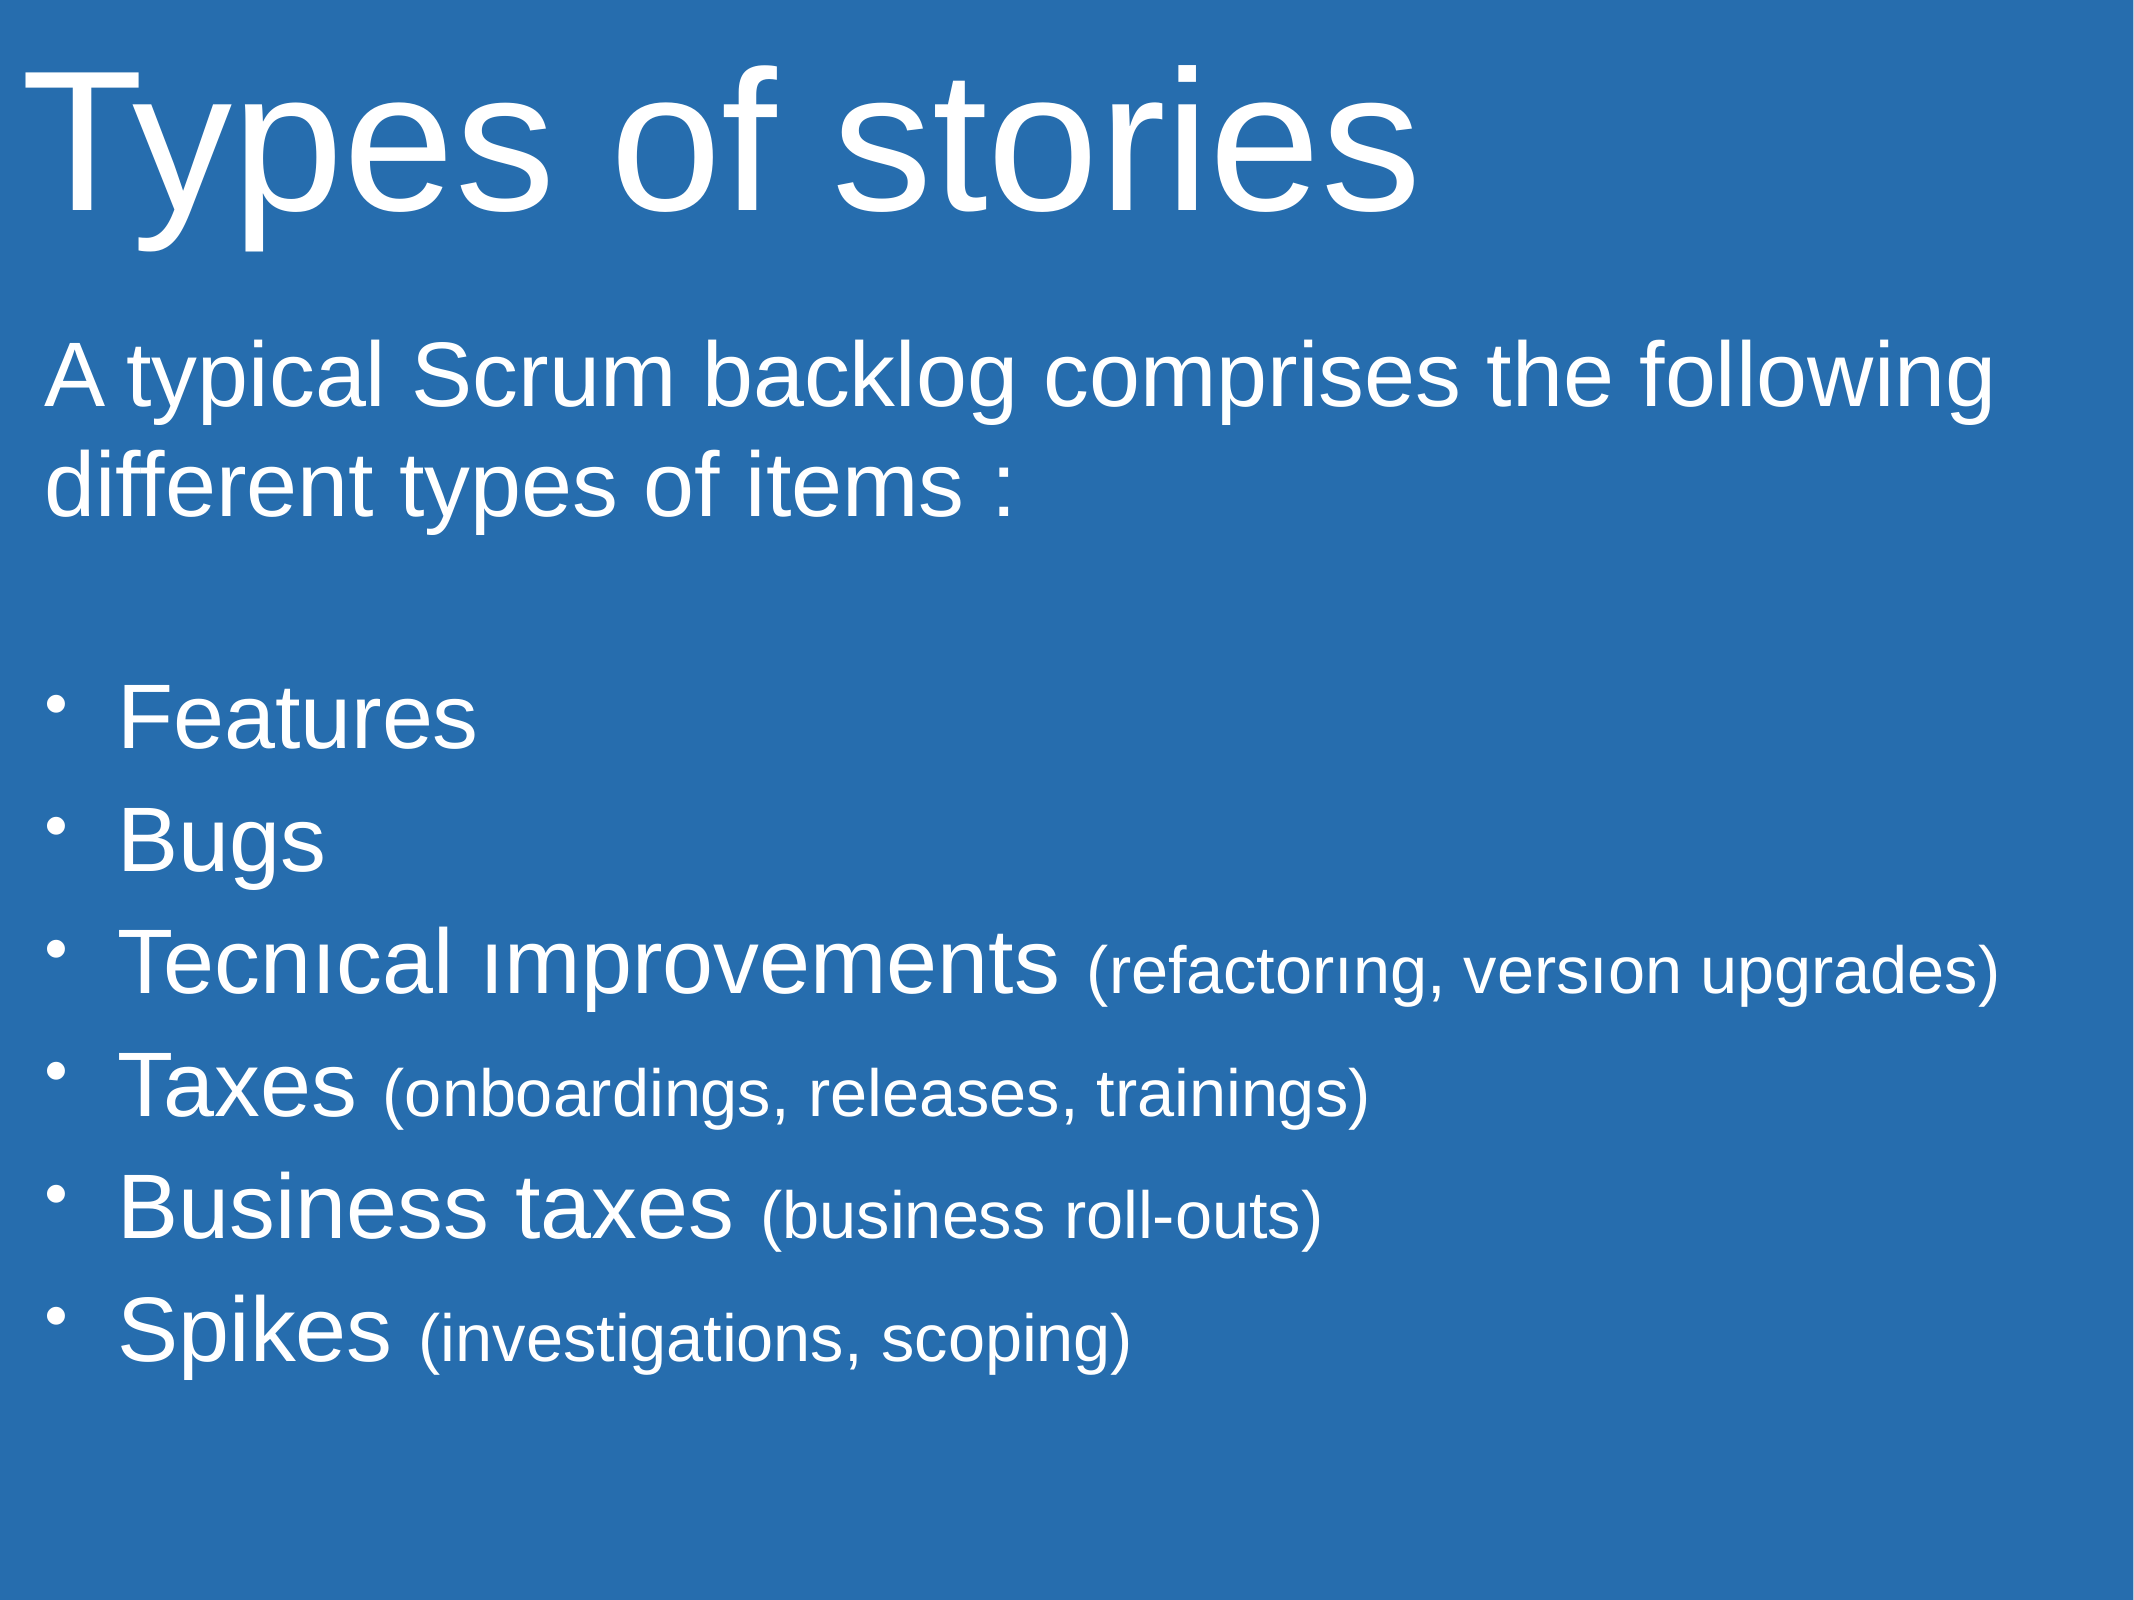

Types of stories
A typical Scrum backlog comprises the following different types of items :

Features
Bugs
Tecnıcal ımprovements (refactorıng, versıon upgrades)
Taxes (onboardings, releases, trainings)
Business taxes (business roll-outs)
Spikes (investigations, scoping)